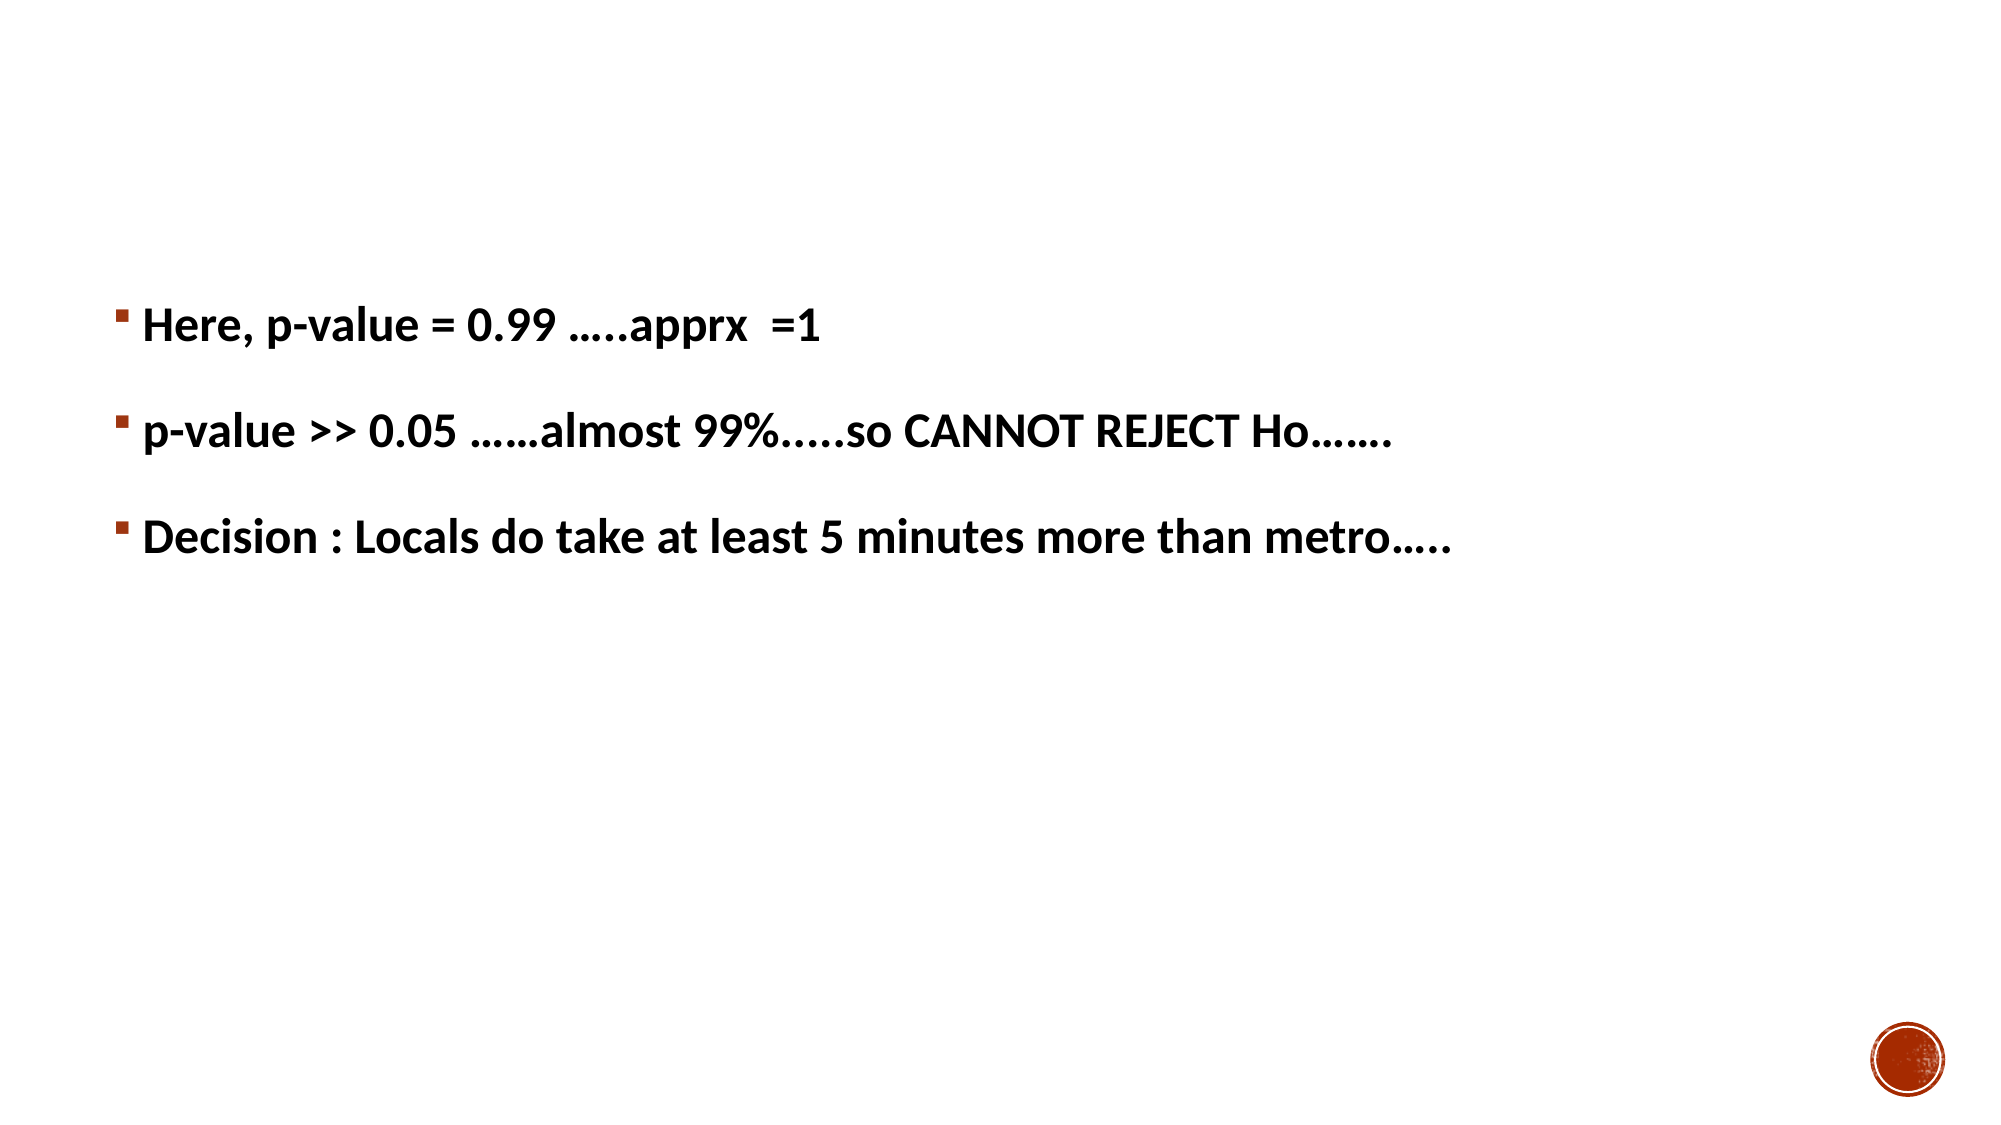

#
Here, p-value = 0.99 …..apprx  =1
p-value >> 0.05 ……almost 99%.....so CANNOT REJECT Ho…….
Decision : Locals do take at least 5 minutes more than metro…..